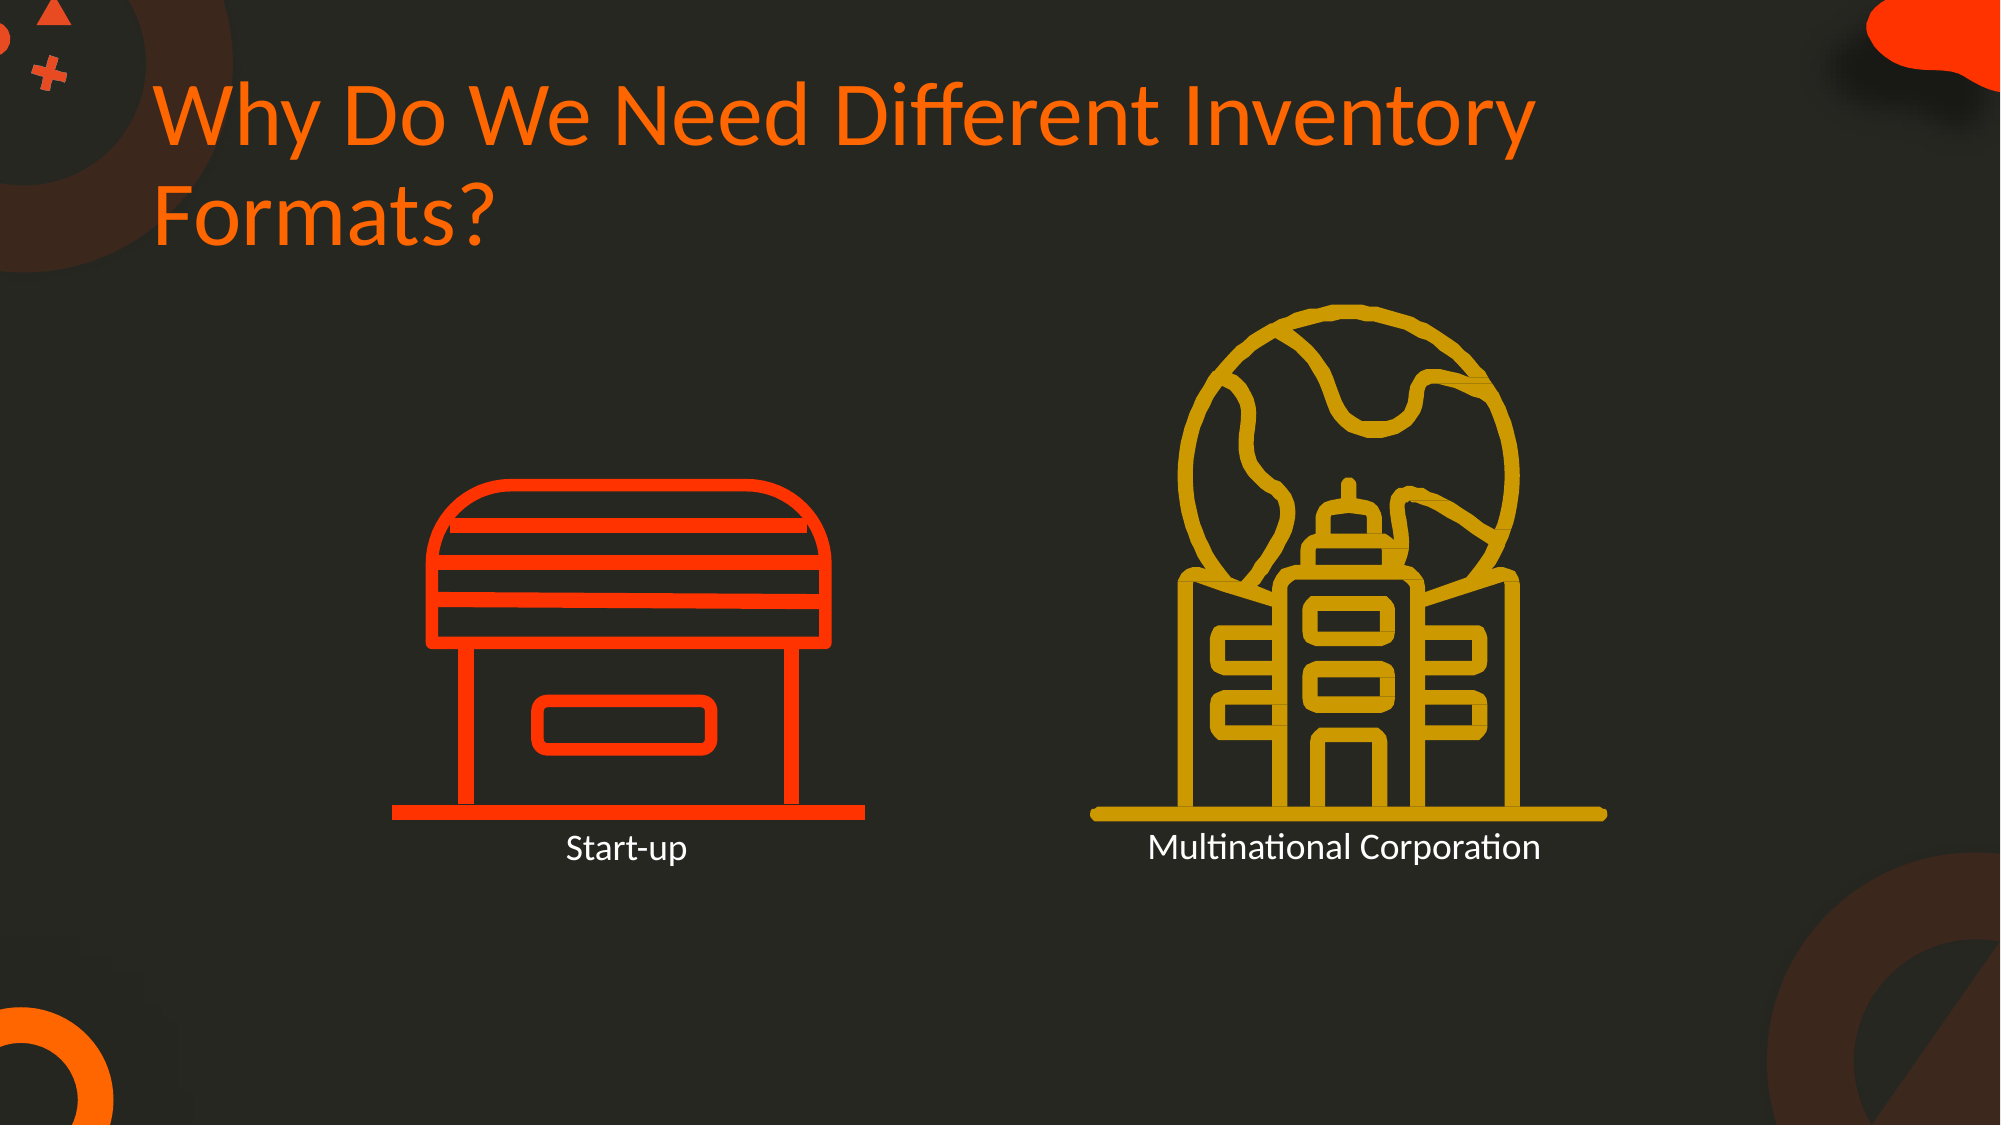

# Why Do We Need Different Inventory  Formats?

Multinational Corporation
Start-up